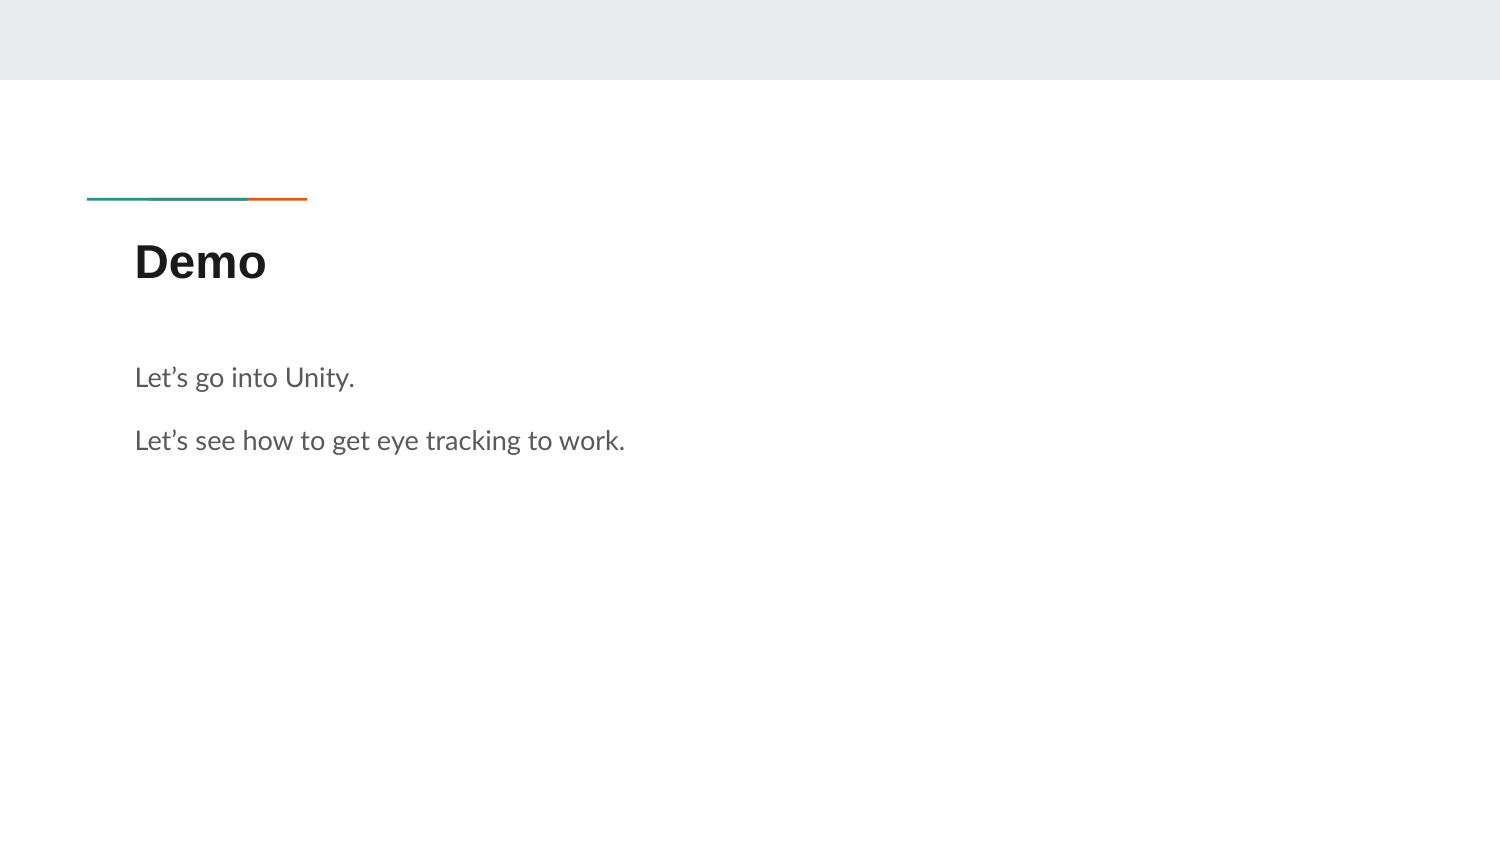

# Demo
Let’s go into Unity.
Let’s see how to get eye tracking to work.